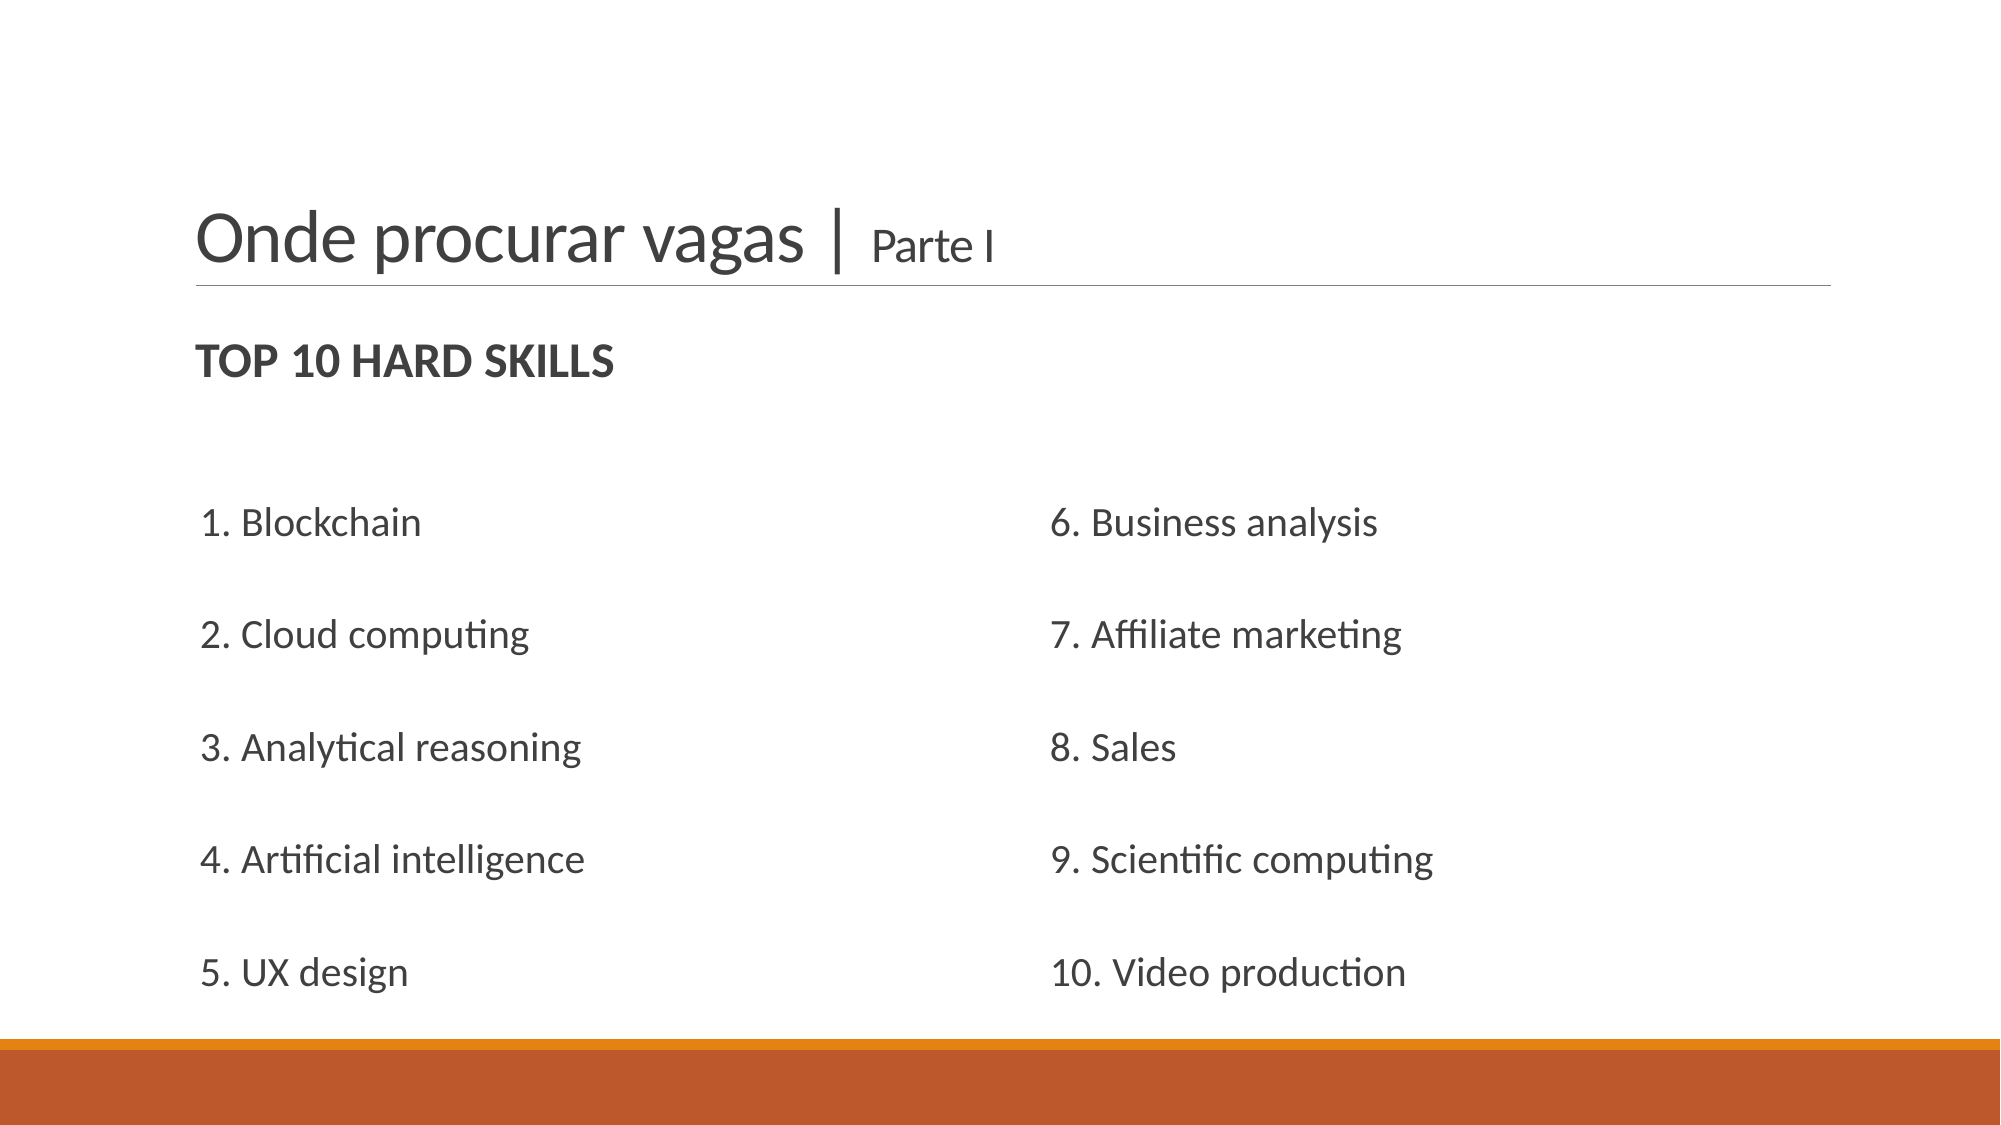

# Onde procurar vagas | Parte I
TOP 10 HARD SKILLS
1. Blockchain
2. Cloud computing
3. Analytical reasoning
4. Artificial intelligence
5. UX design

6. Business analysis
7. Affiliate marketing
8. Sales
9. Scientific computing
10. Video production